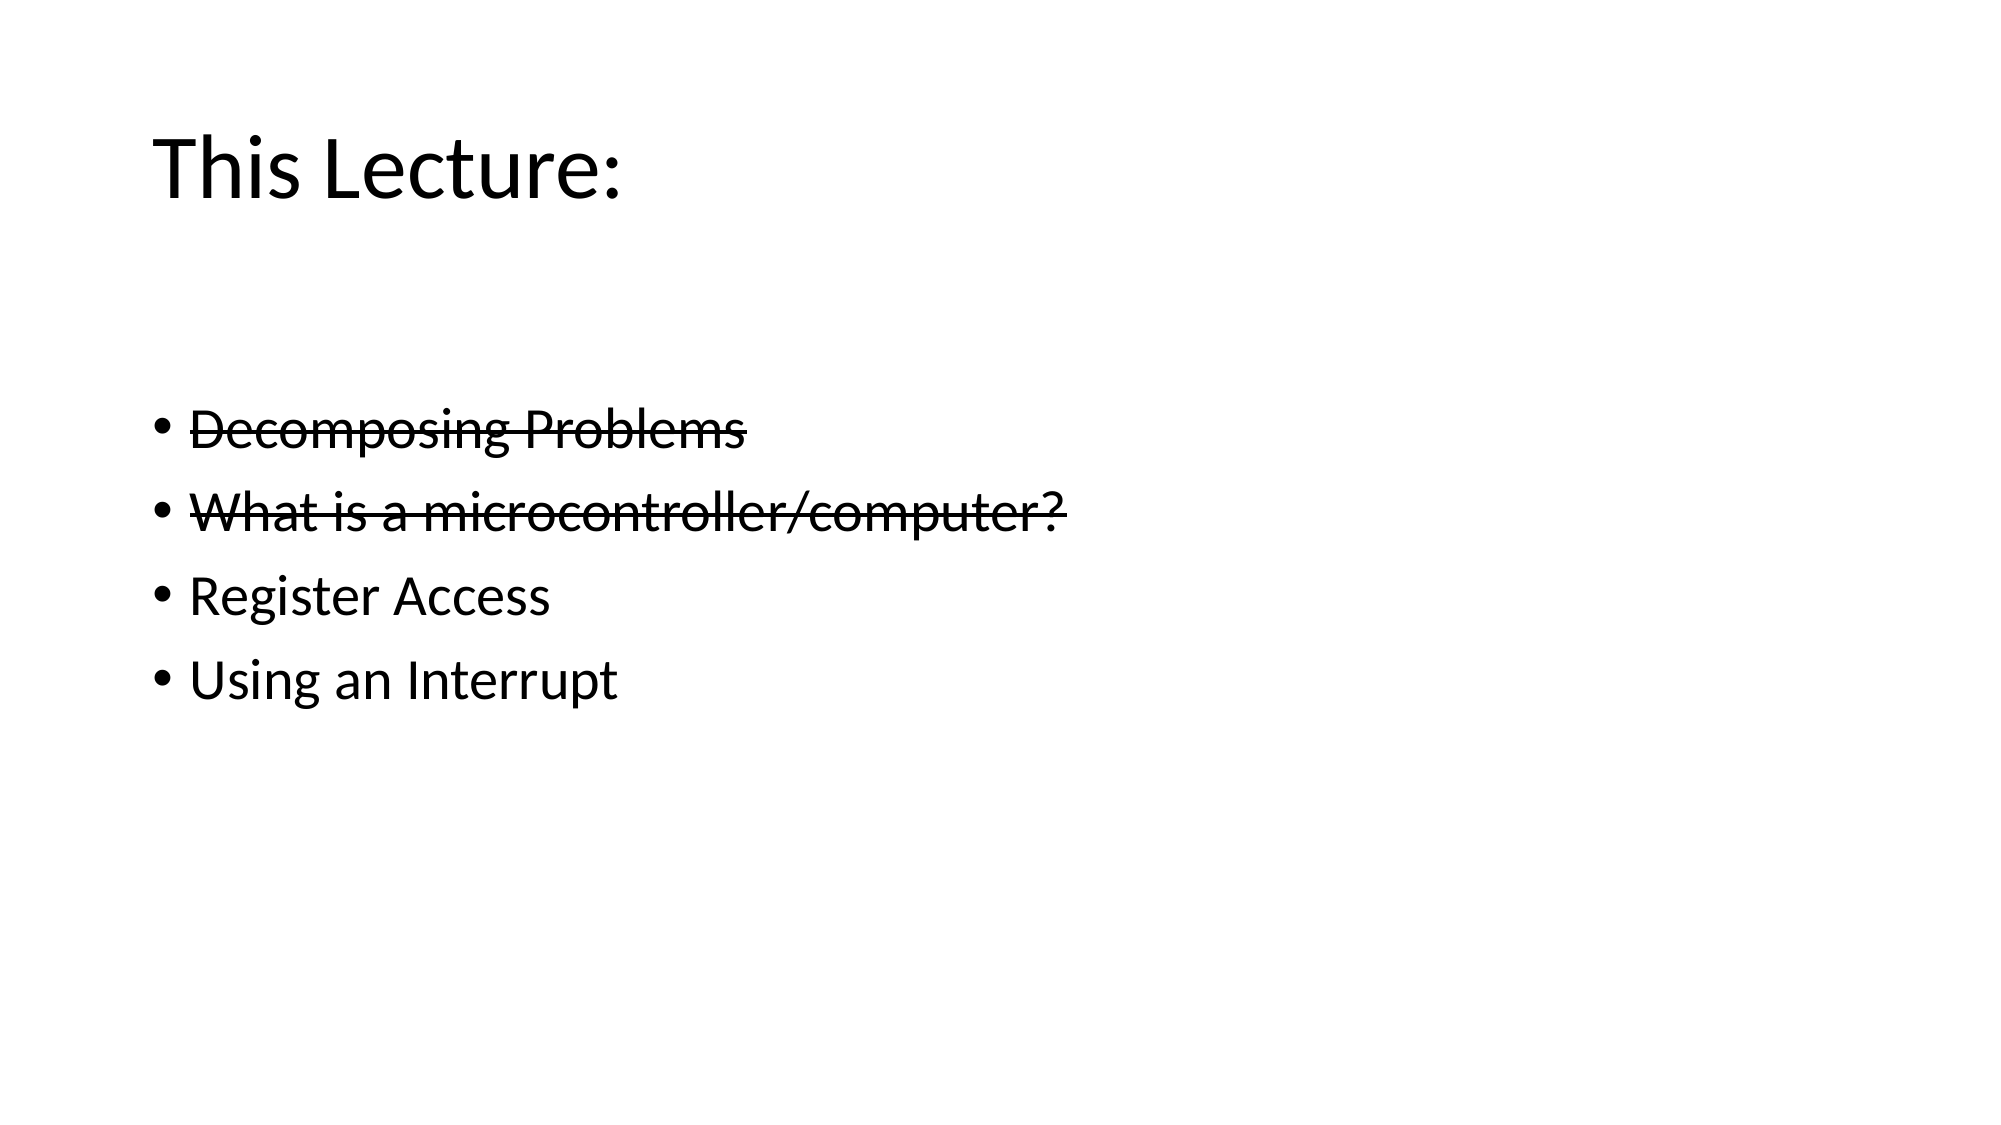

# This Lecture:

Decomposing Problems
What is a microcontroller/computer?
Register Access
Using an Interrupt